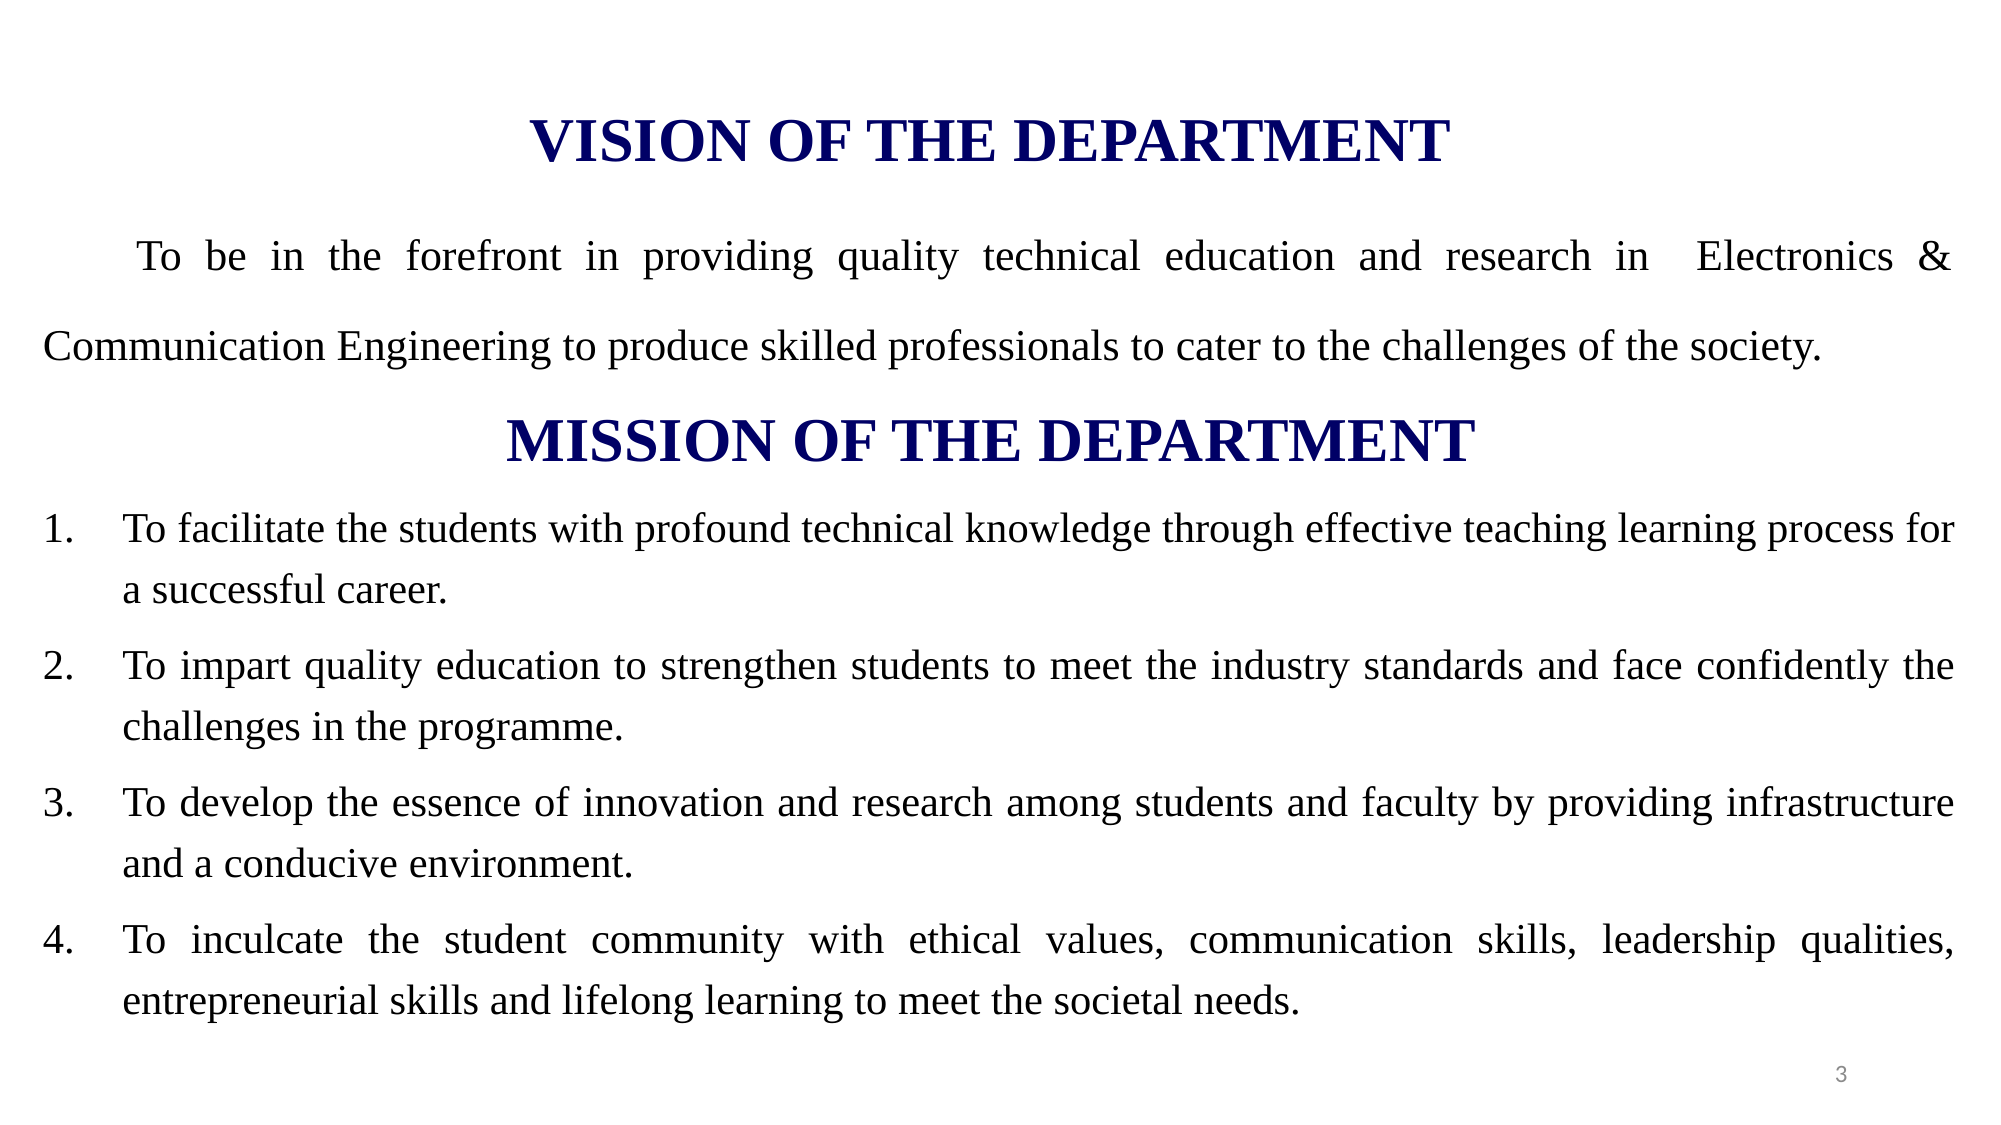

VISION OF THE DEPARTMENT
    To be in the forefront in providing quality technical education and research in  Electronics & Communication Engineering to produce skilled professionals to cater to the challenges of the society.
MISSION OF THE DEPARTMENT
To facilitate the students with profound technical knowledge through effective teaching learning process for a successful career.
To impart quality education to strengthen students to meet the industry standards and face confidently the challenges in the programme.
To develop the essence of innovation and research among students and faculty by providing infrastructure and a conducive environment.
To inculcate the student community with ethical values, communication skills, leadership qualities, entrepreneurial skills and lifelong learning to meet the societal needs.
3